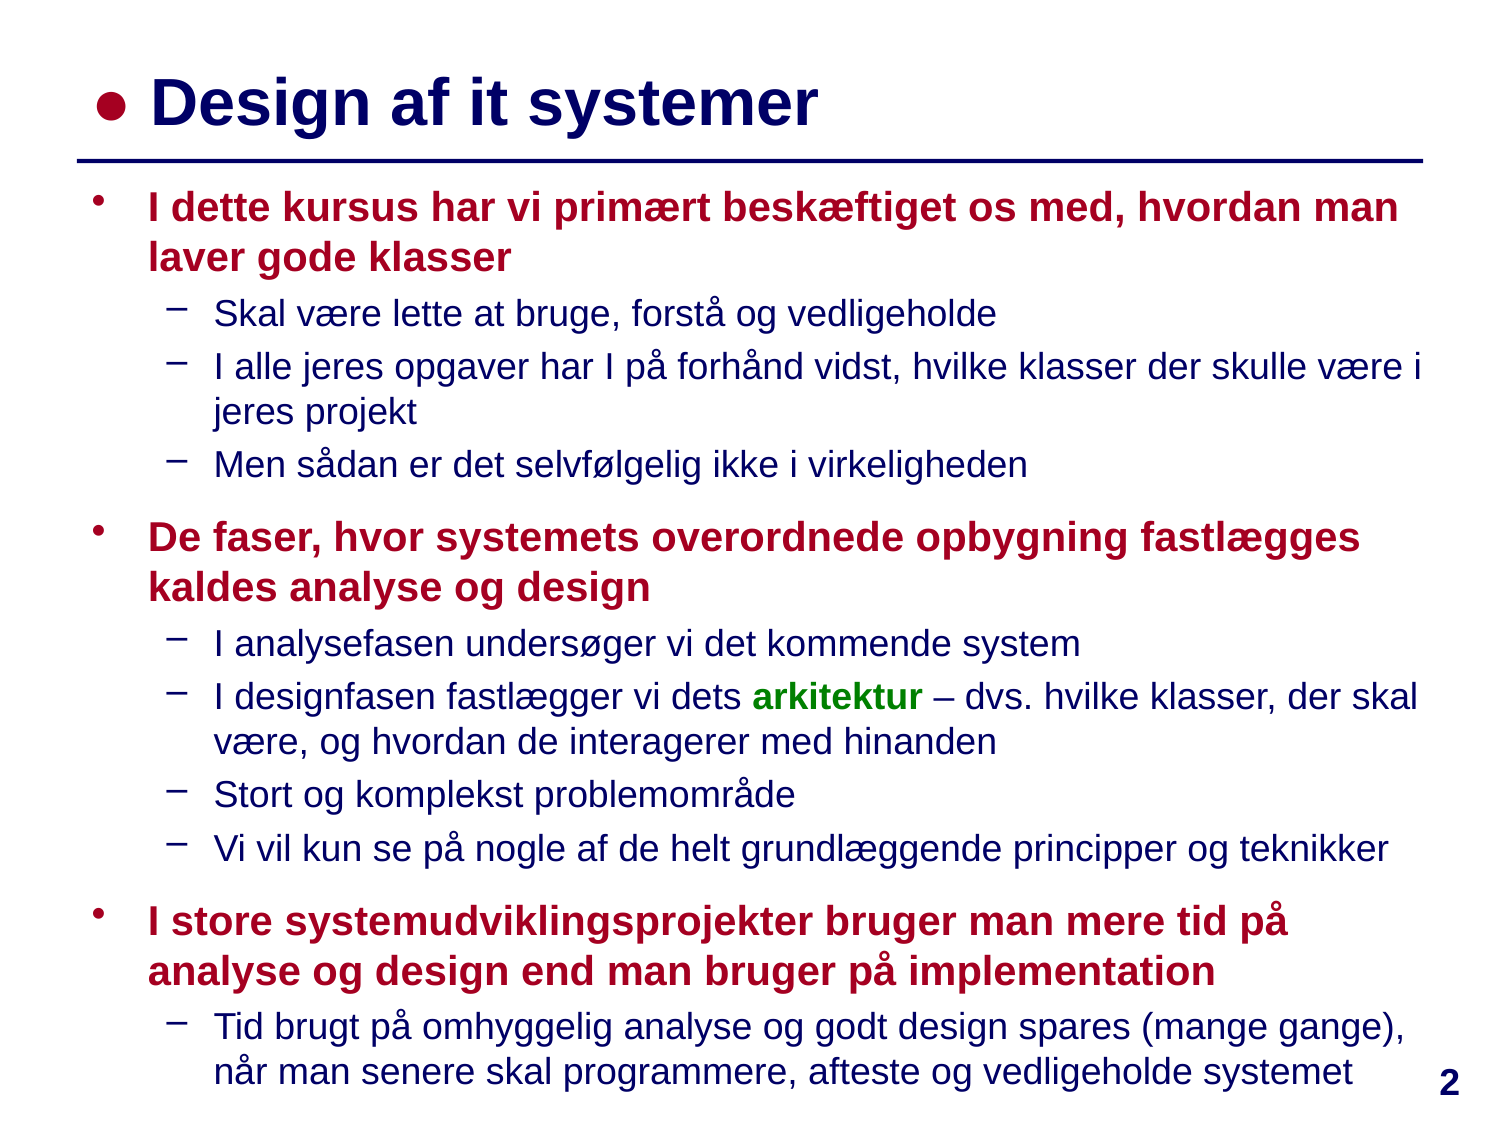

# ● Design af it systemer
I dette kursus har vi primært beskæftiget os med, hvordan man laver gode klasser
Skal være lette at bruge, forstå og vedligeholde
I alle jeres opgaver har I på forhånd vidst, hvilke klasser der skulle være i jeres projekt
Men sådan er det selvfølgelig ikke i virkeligheden
De faser, hvor systemets overordnede opbygning fastlægges kaldes analyse og design
I analysefasen undersøger vi det kommende system
I designfasen fastlægger vi dets arkitektur – dvs. hvilke klasser, der skal være, og hvordan de interagerer med hinanden
Stort og komplekst problemområde
Vi vil kun se på nogle af de helt grundlæggende principper og teknikker
I store systemudviklingsprojekter bruger man mere tid på analyse og design end man bruger på implementation
Tid brugt på omhyggelig analyse og godt design spares (mange gange), når man senere skal programmere, afteste og vedligeholde systemet
2